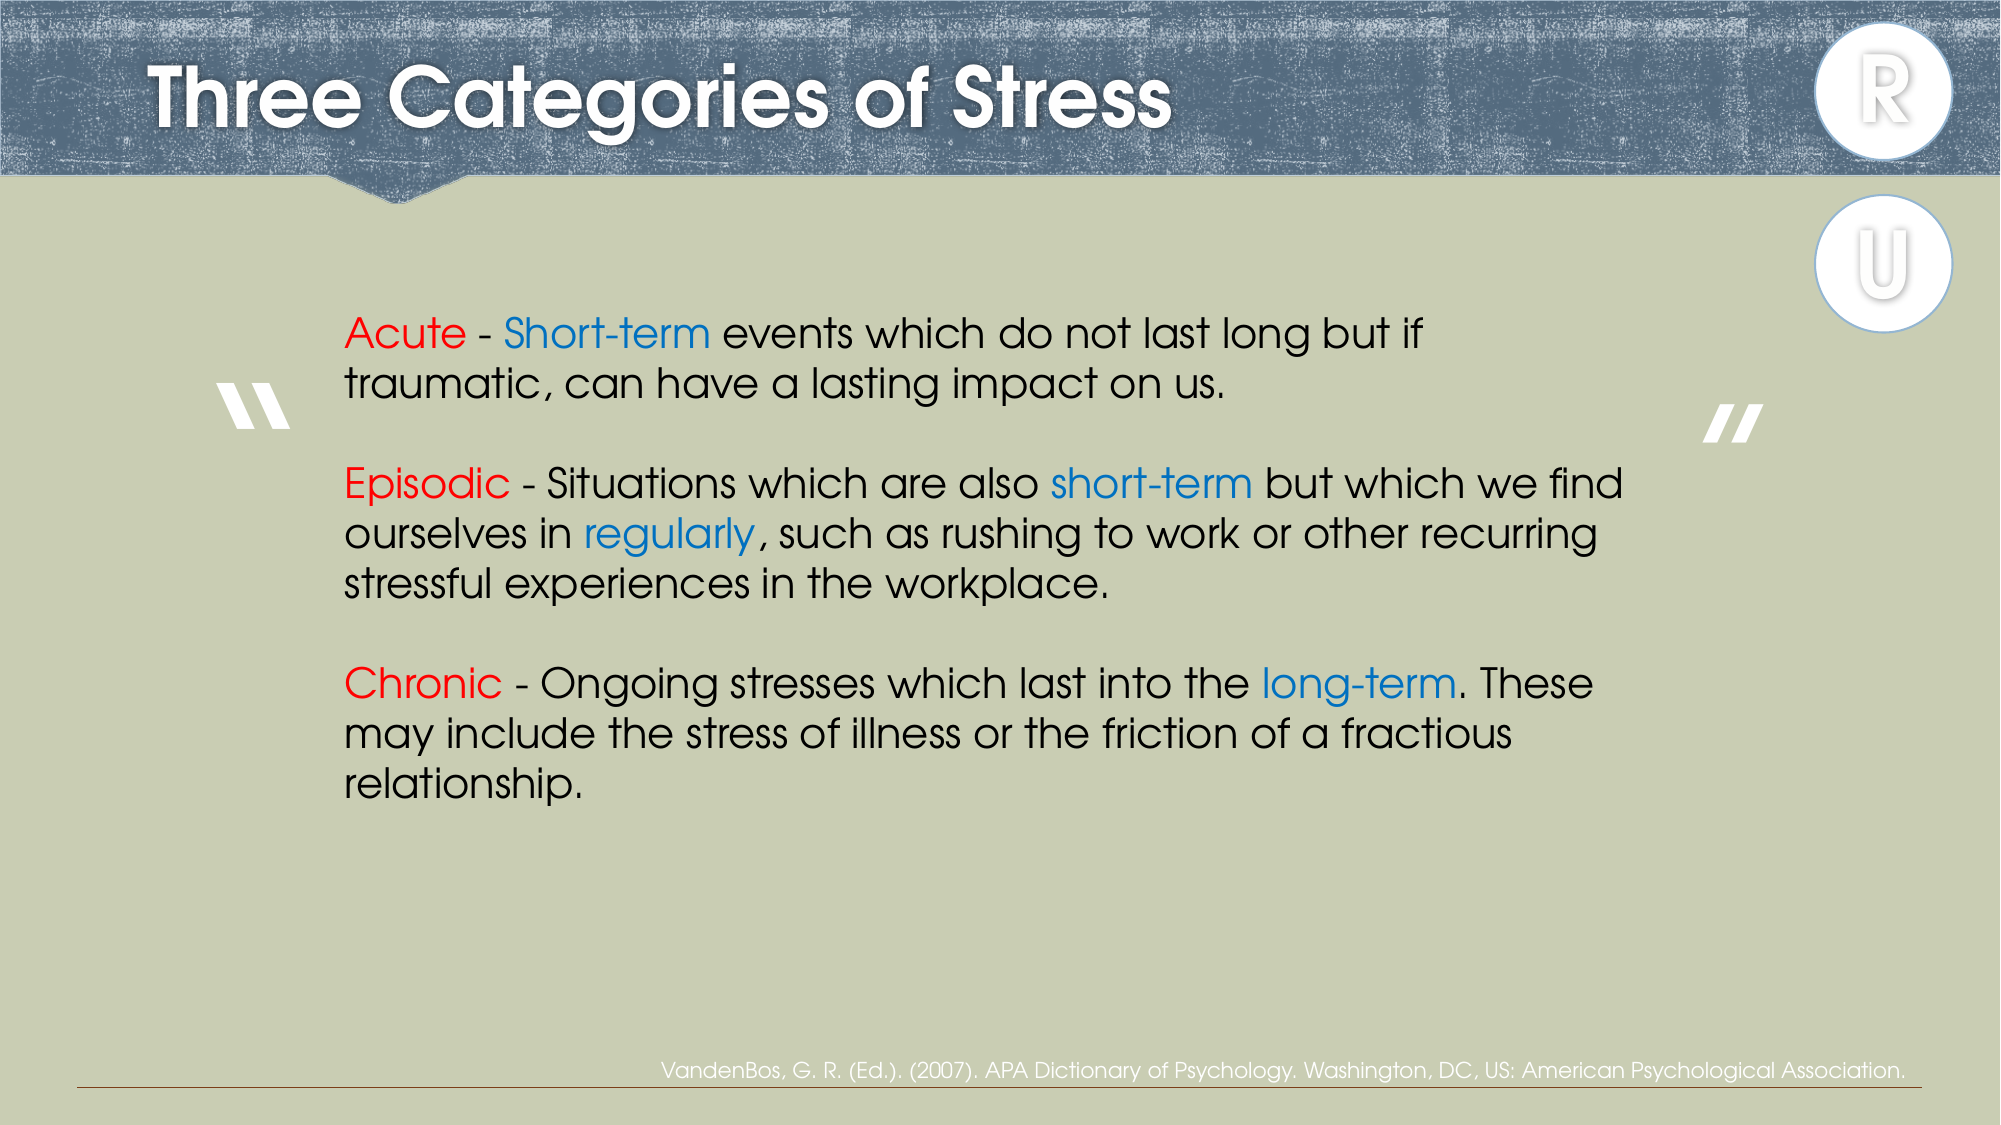

R
# Three Categories of Stress

U
Acute - Short-term events which do not last long but if traumatic, can have a lasting impact on us.

Episodic - Situations which are also short-term but which we find ourselves in regularly, such as rushing to work or other recurring stressful experiences in the workplace.

Chronic - Ongoing stresses which last into the long-term. These may include the stress of illness or the friction of a fractious relationship.
“
”

VandenBos, G. R. (Ed.). (2007). APA Dictionary of Psychology. Washington, DC, US: American Psychological Association.